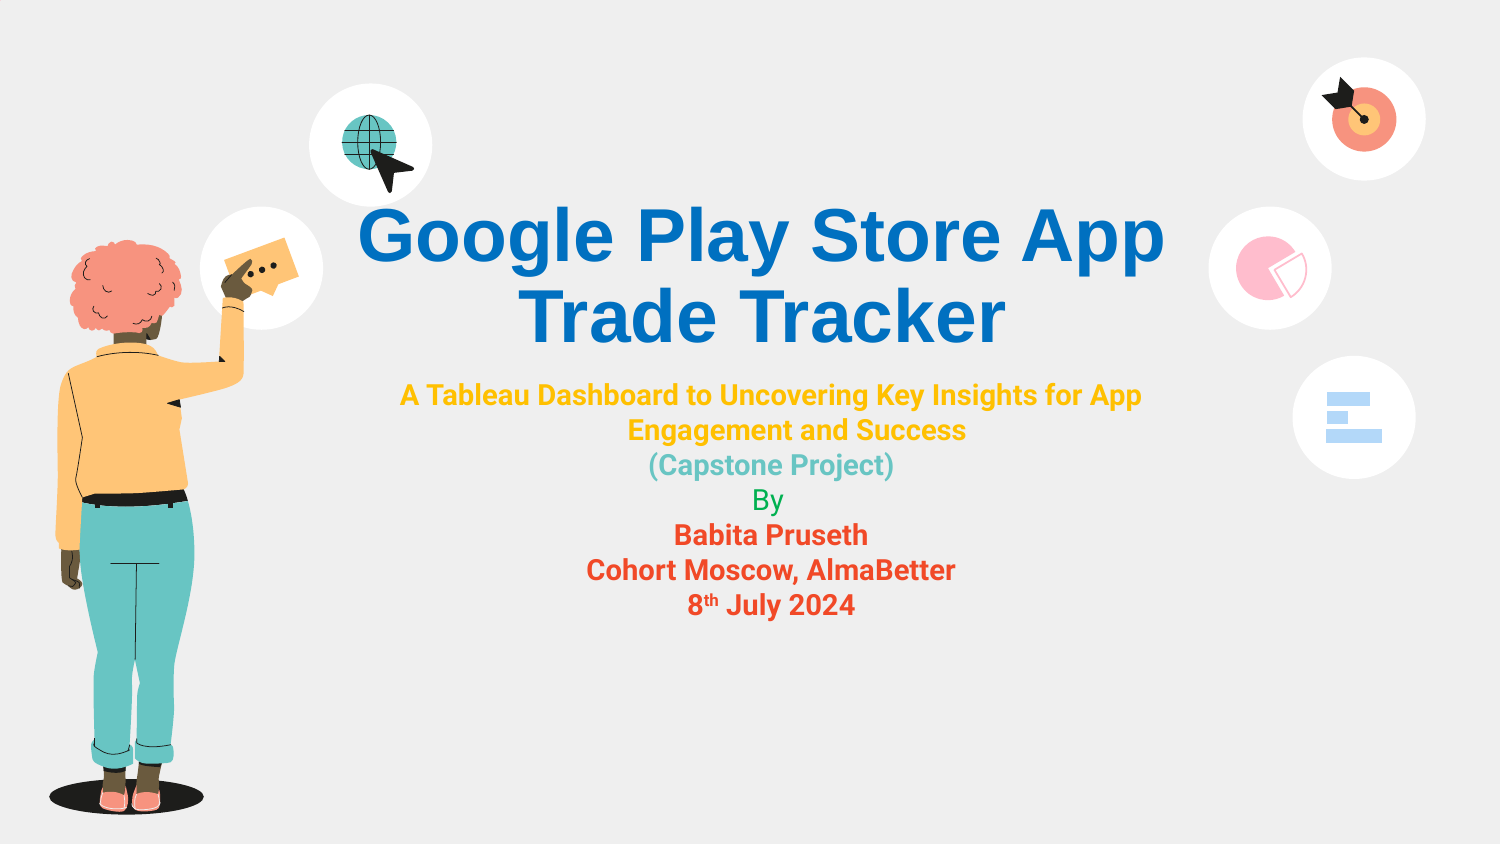

# Google Play Store App Trade Tracker

A Tableau Dashboard to Uncovering Key Insights for App Engagement and Success
(Capstone Project)
By
Babita Pruseth
Cohort Moscow, AlmaBetter
8th July 2024